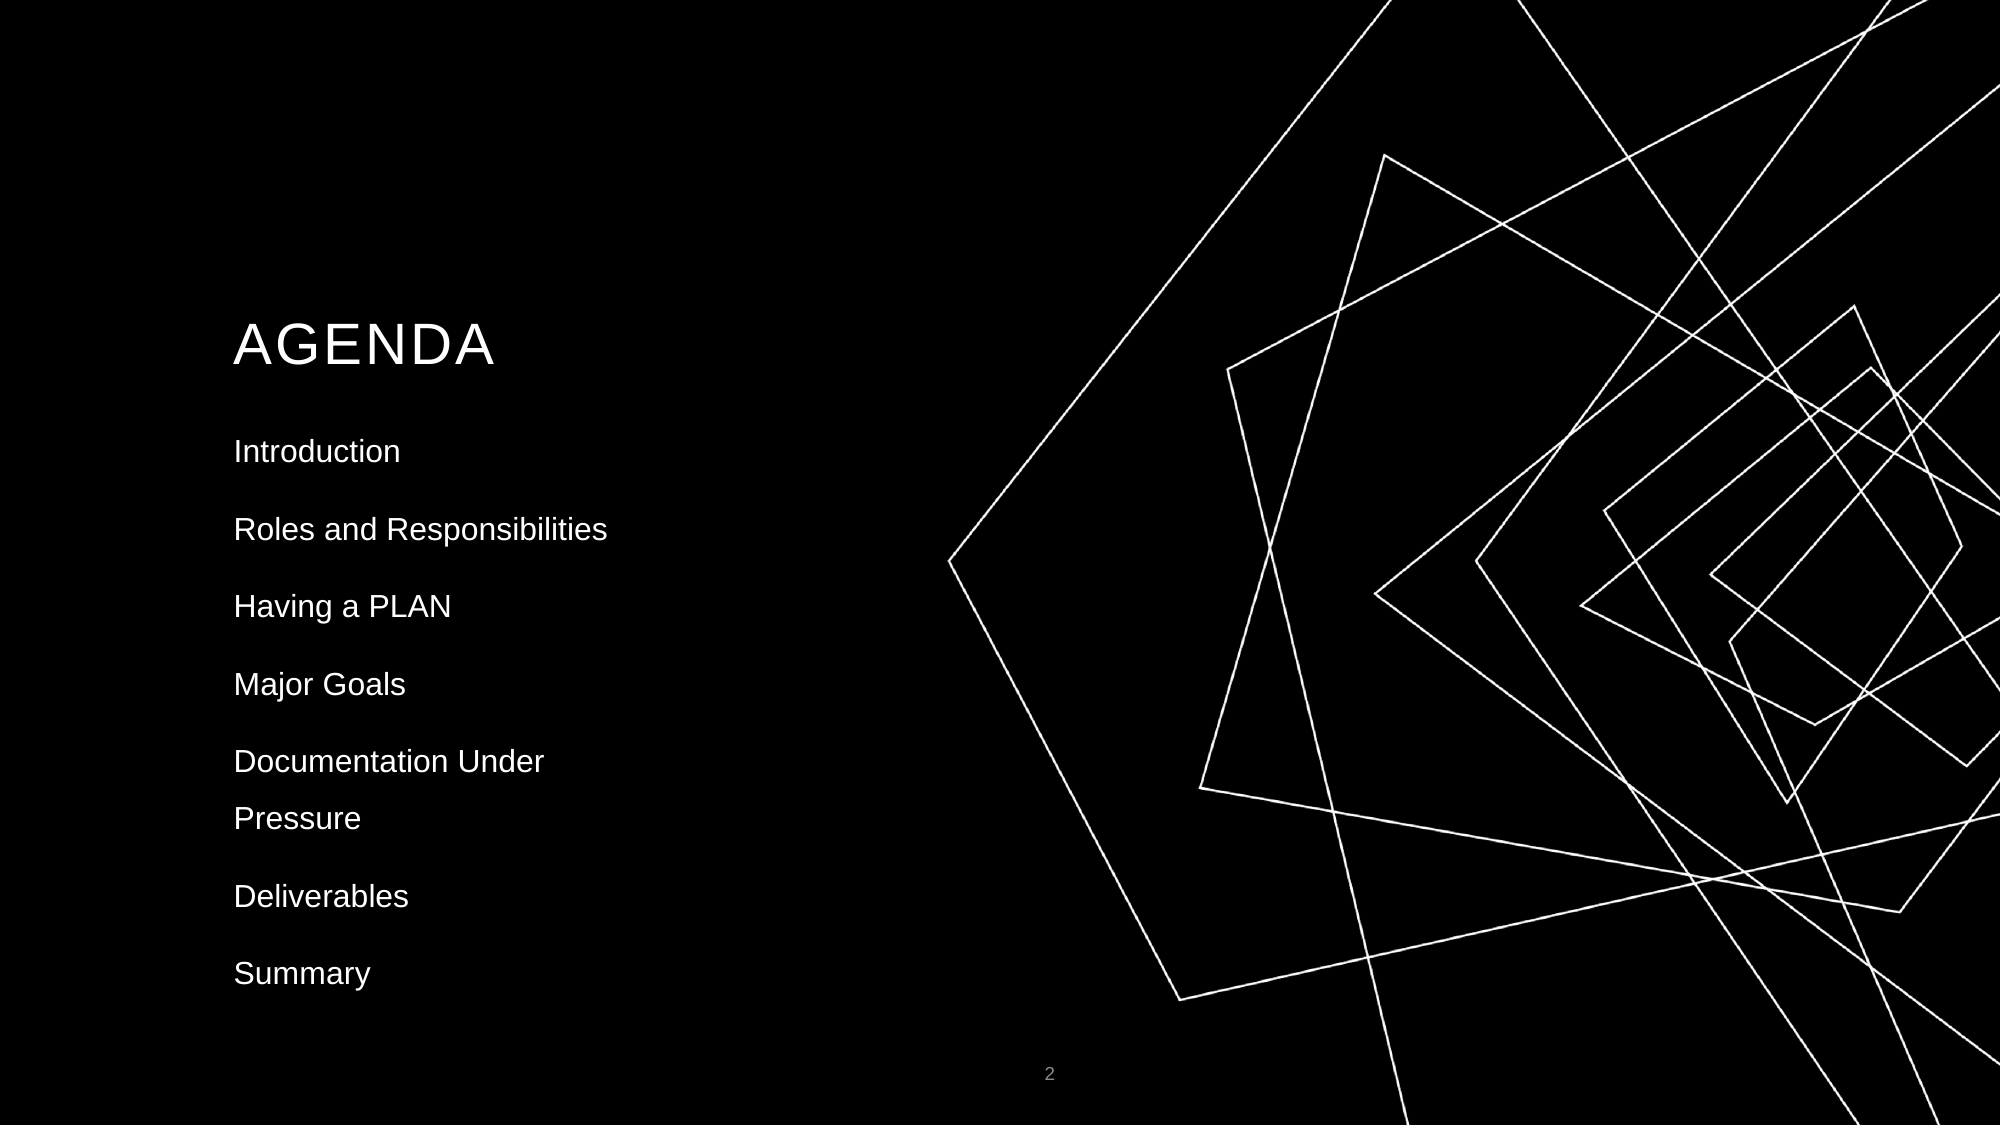

# AGENDA
Introduction
Roles and Responsibilities
Having a PLAN
Major Goals
Documentation Under Pressure
Deliverables
Summary
2